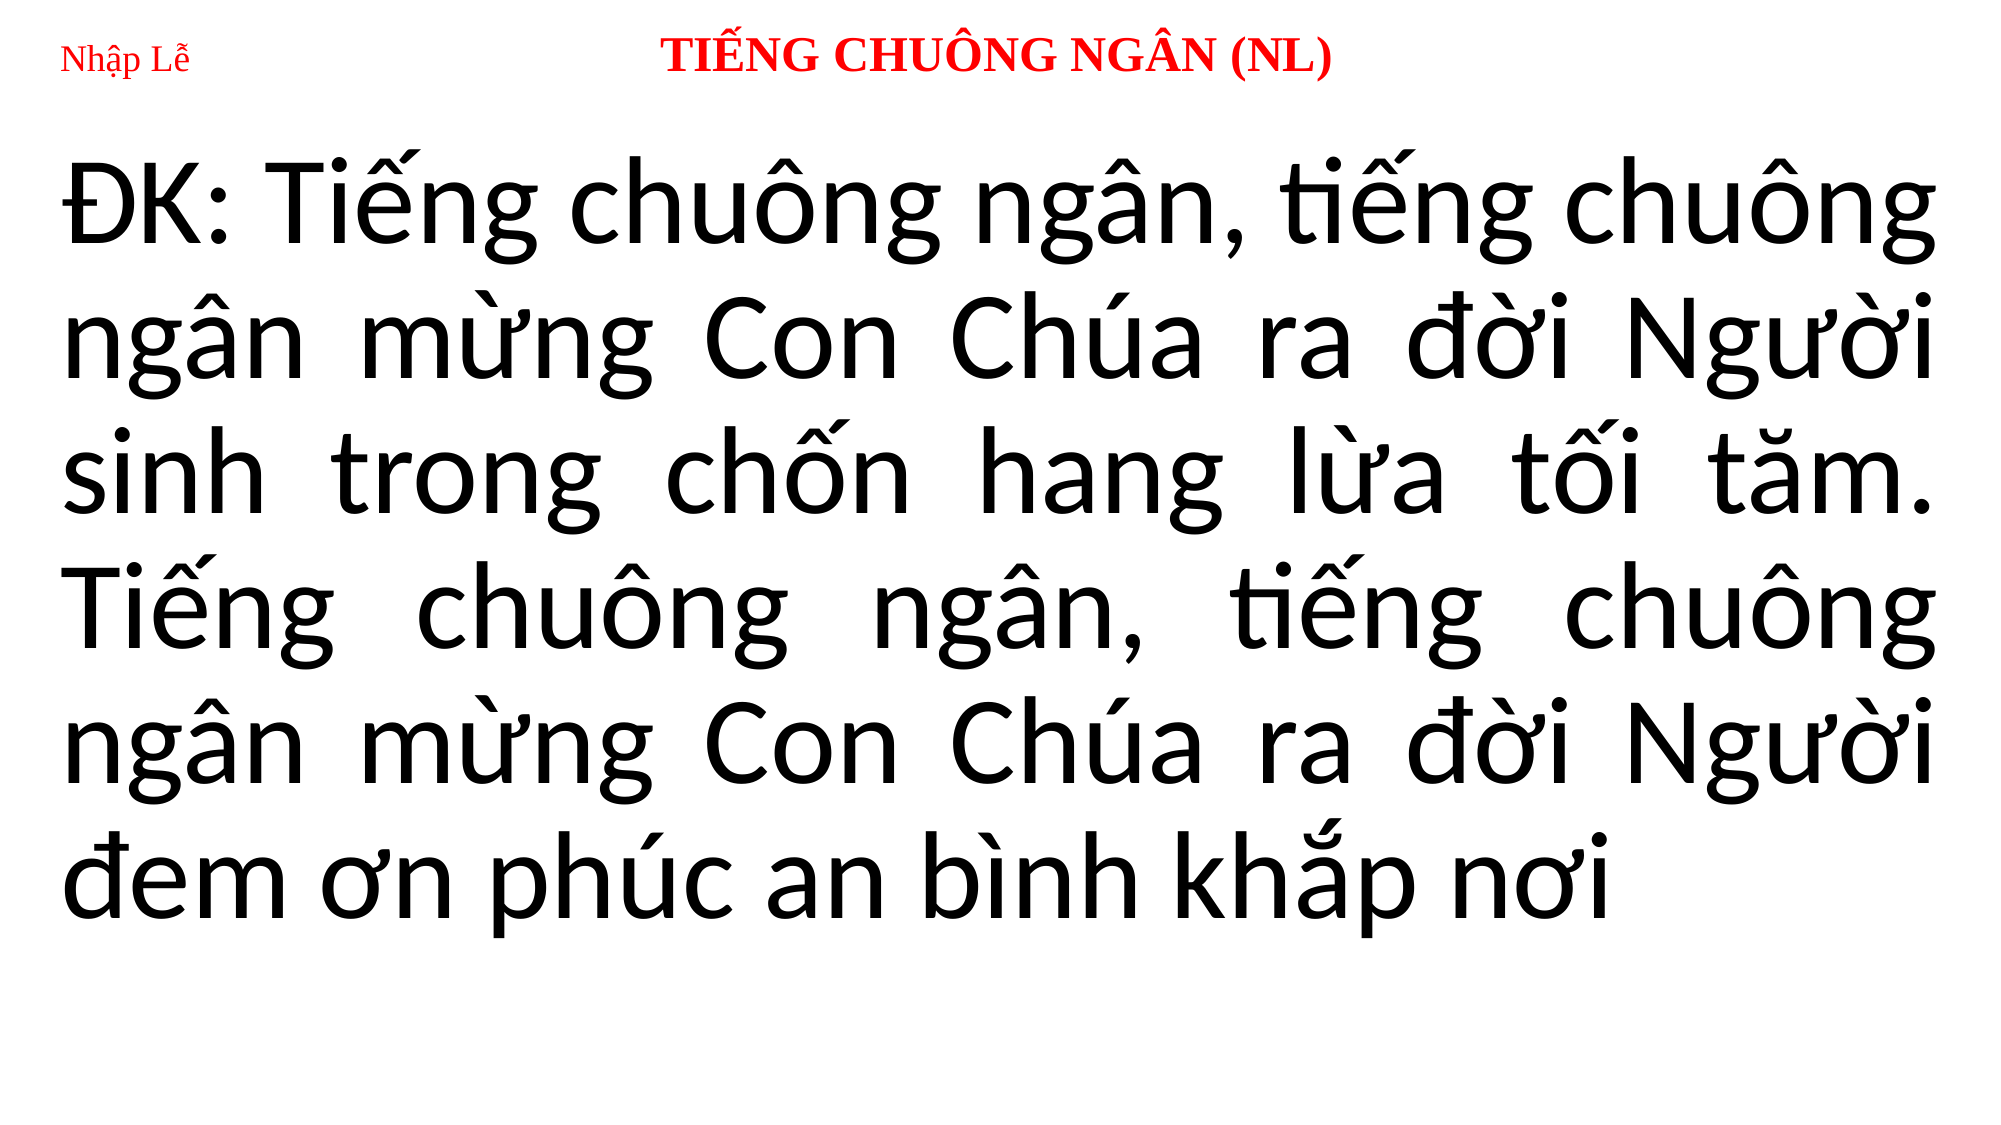

# Nhập Lễ                          	    	TIẾNG CHUÔNG NGÂN (NL)
ĐK: Tiếng chuông ngân, tiếng chuông ngân mừng Con Chúa ra đời Người sinh trong chốn hang lừa tối tăm. Tiếng chuông ngân, tiếng chuông ngân mừng Con Chúa ra đời Người đem ơn phúc an bình khắp nơi